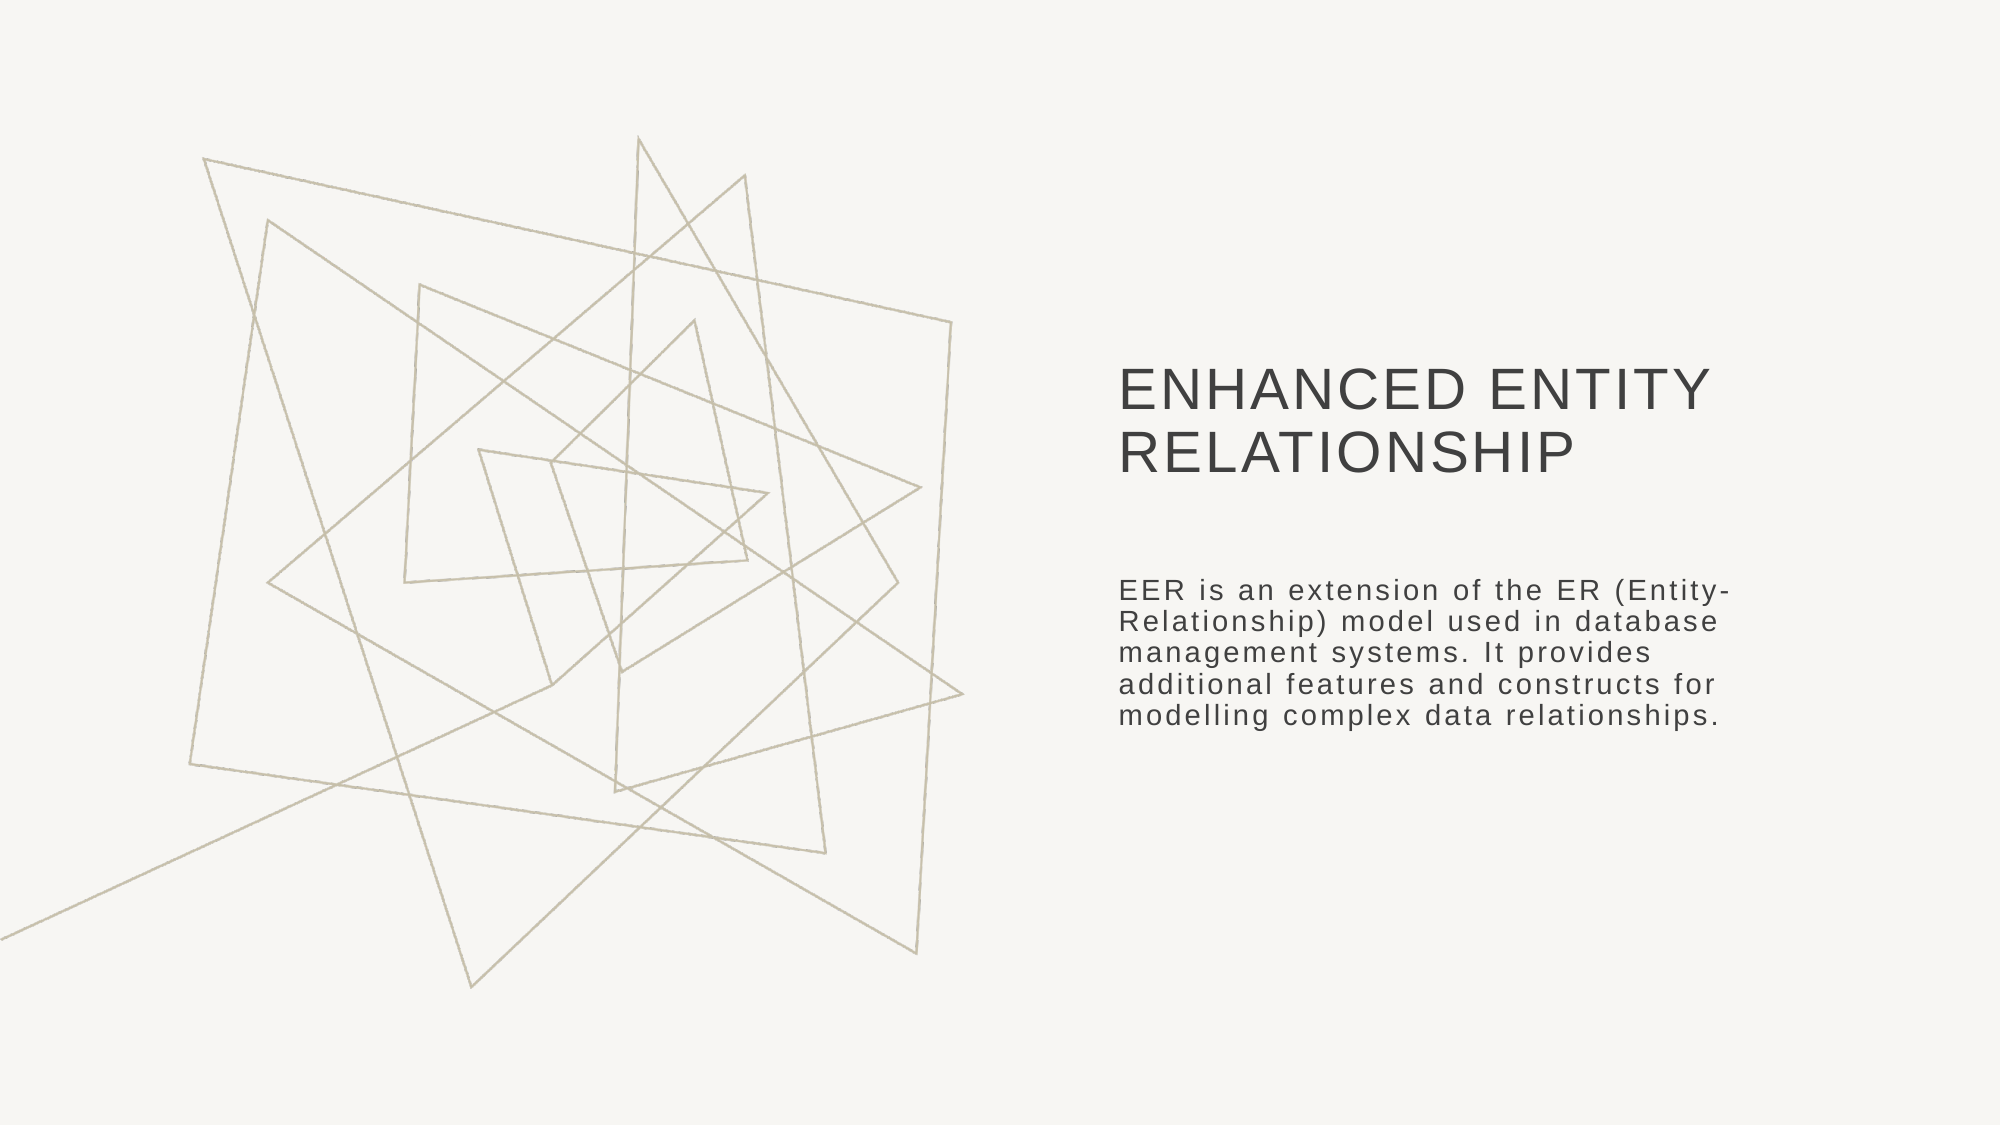

# Enhanced Entity Relationship
EER is an extension of the ER (Entity-Relationship) model used in database management systems. It provides additional features and constructs for modelling complex data relationships.